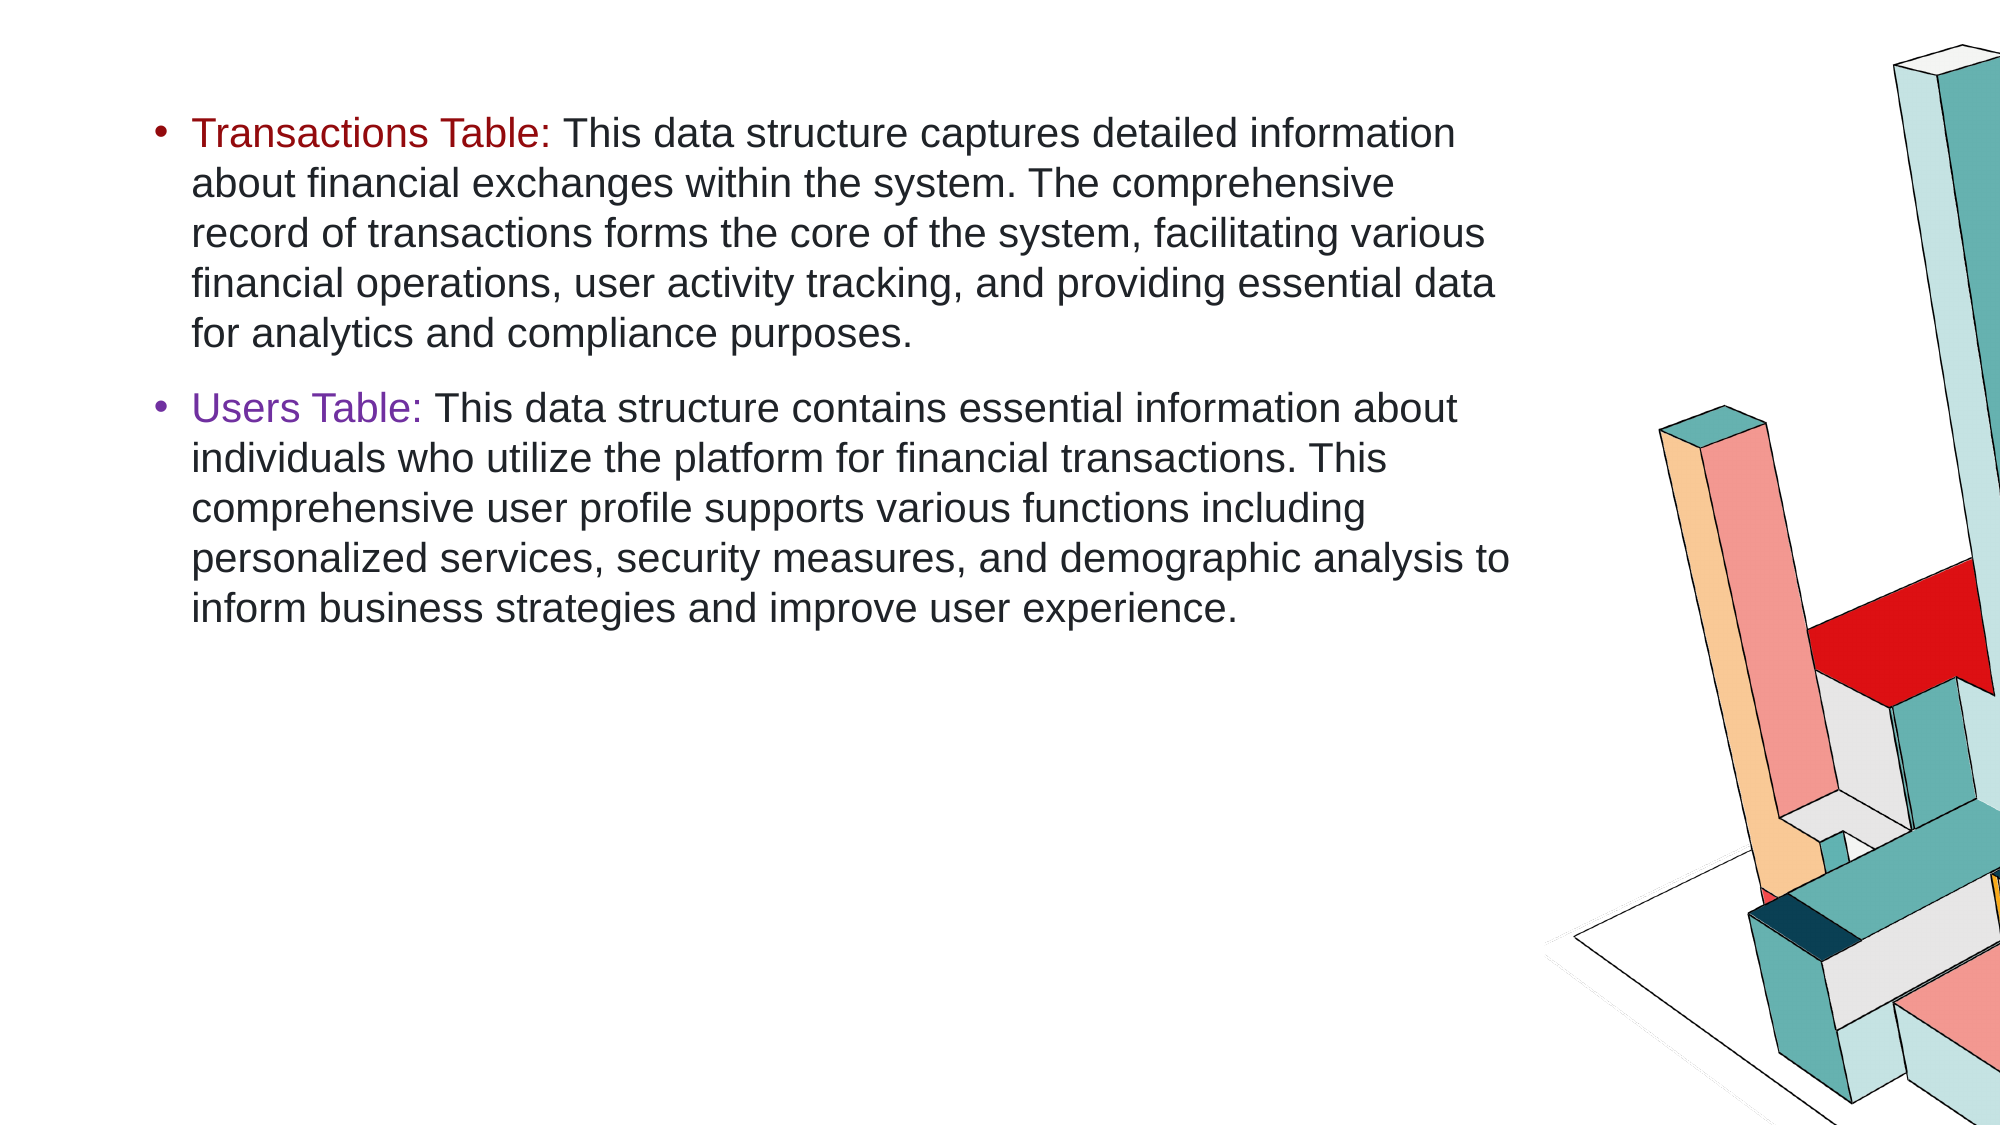

Transactions Table: This data structure captures detailed information about financial exchanges within the system. The comprehensive record of transactions forms the core of the system, facilitating various financial operations, user activity tracking, and providing essential data for analytics and compliance purposes.
Users Table: This data structure contains essential information about individuals who utilize the platform for financial transactions. This comprehensive user profile supports various functions including personalized services, security measures, and demographic analysis to inform business strategies and improve user experience.